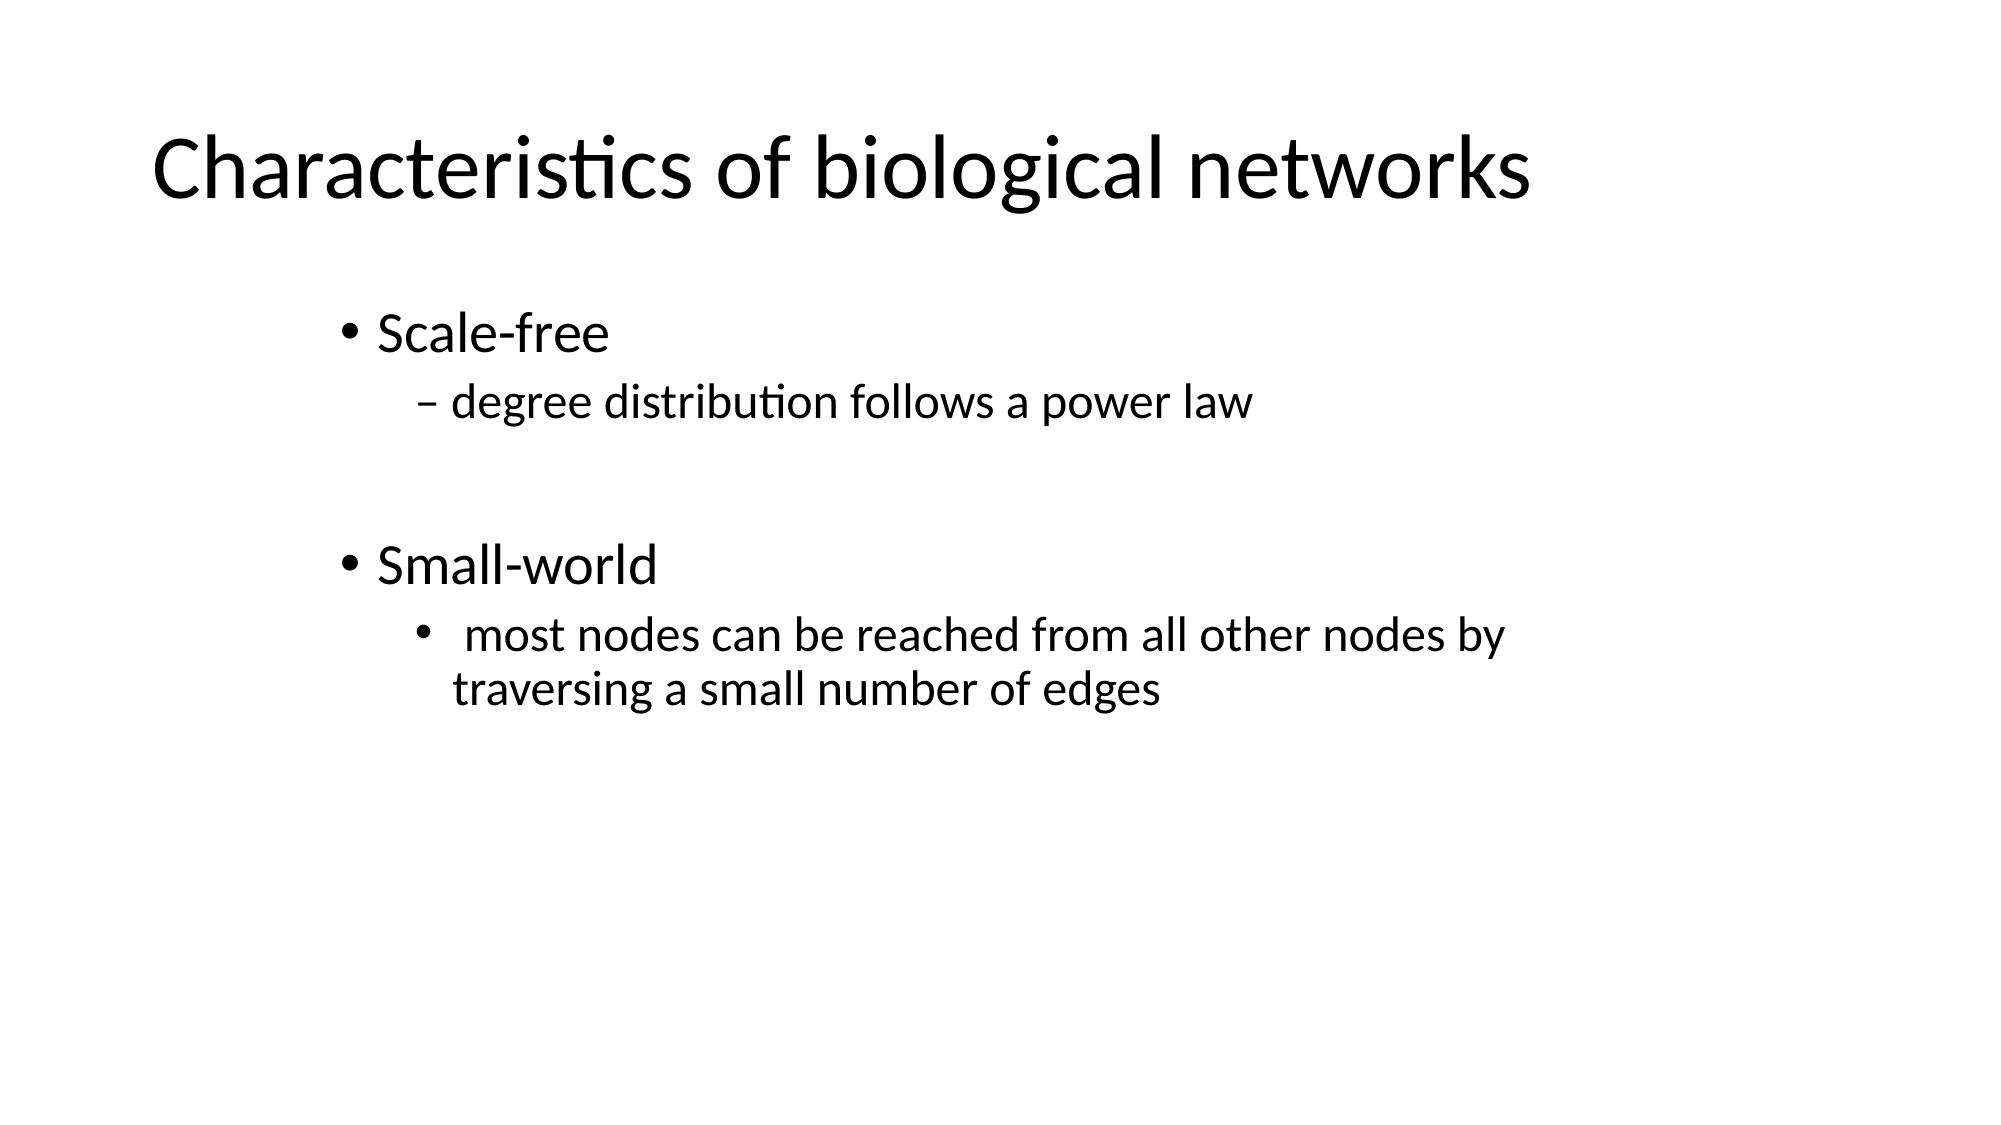

# Characteristics of biological networks
Scale-free
– degree distribution follows a power law

Small-world
 most nodes can be reached from all other nodes by traversing a small number of edges